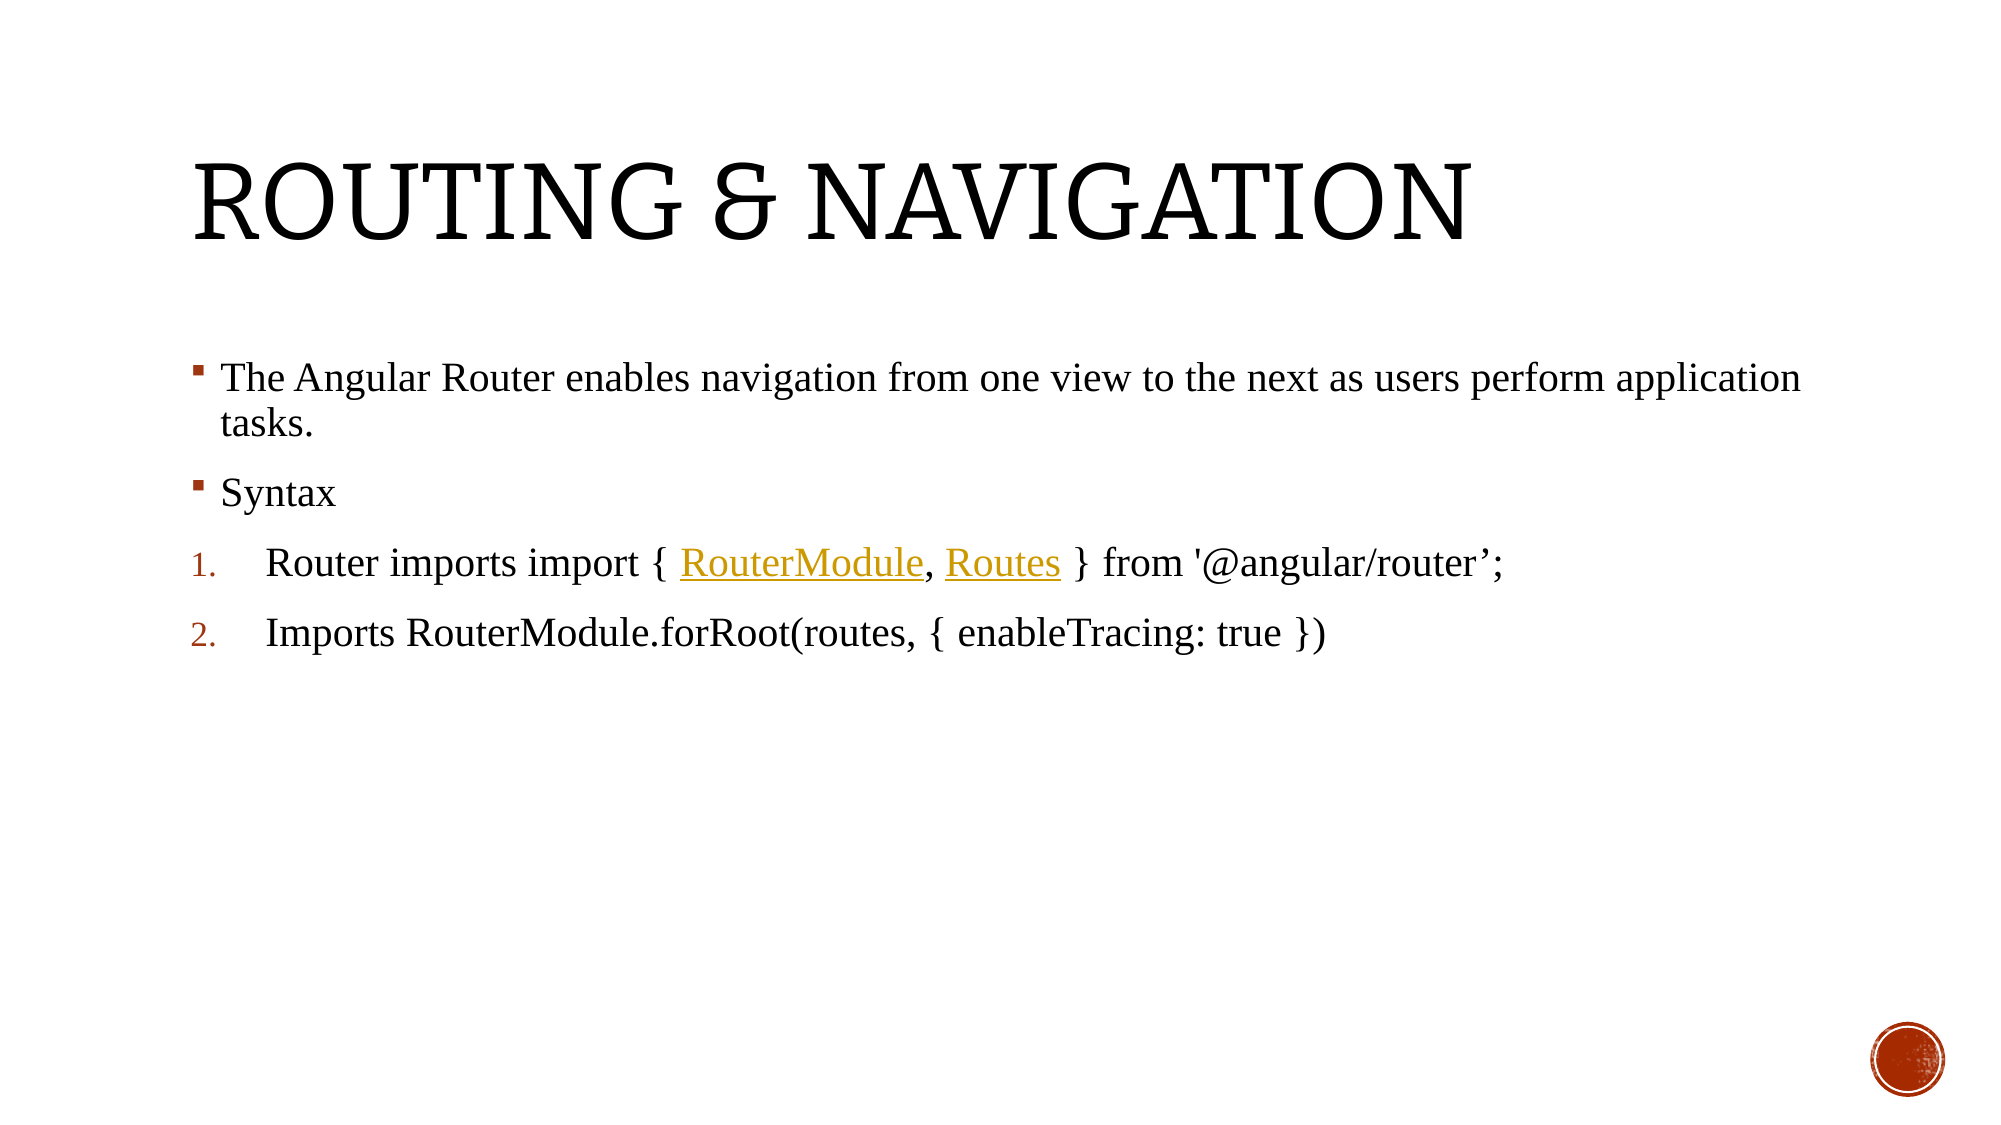

# Routing & Navigation
The Angular Router enables navigation from one view to the next as users perform application tasks.
Syntax
Router imports import { RouterModule, Routes } from '@angular/router’;
Imports RouterModule.forRoot(routes, { enableTracing: true })